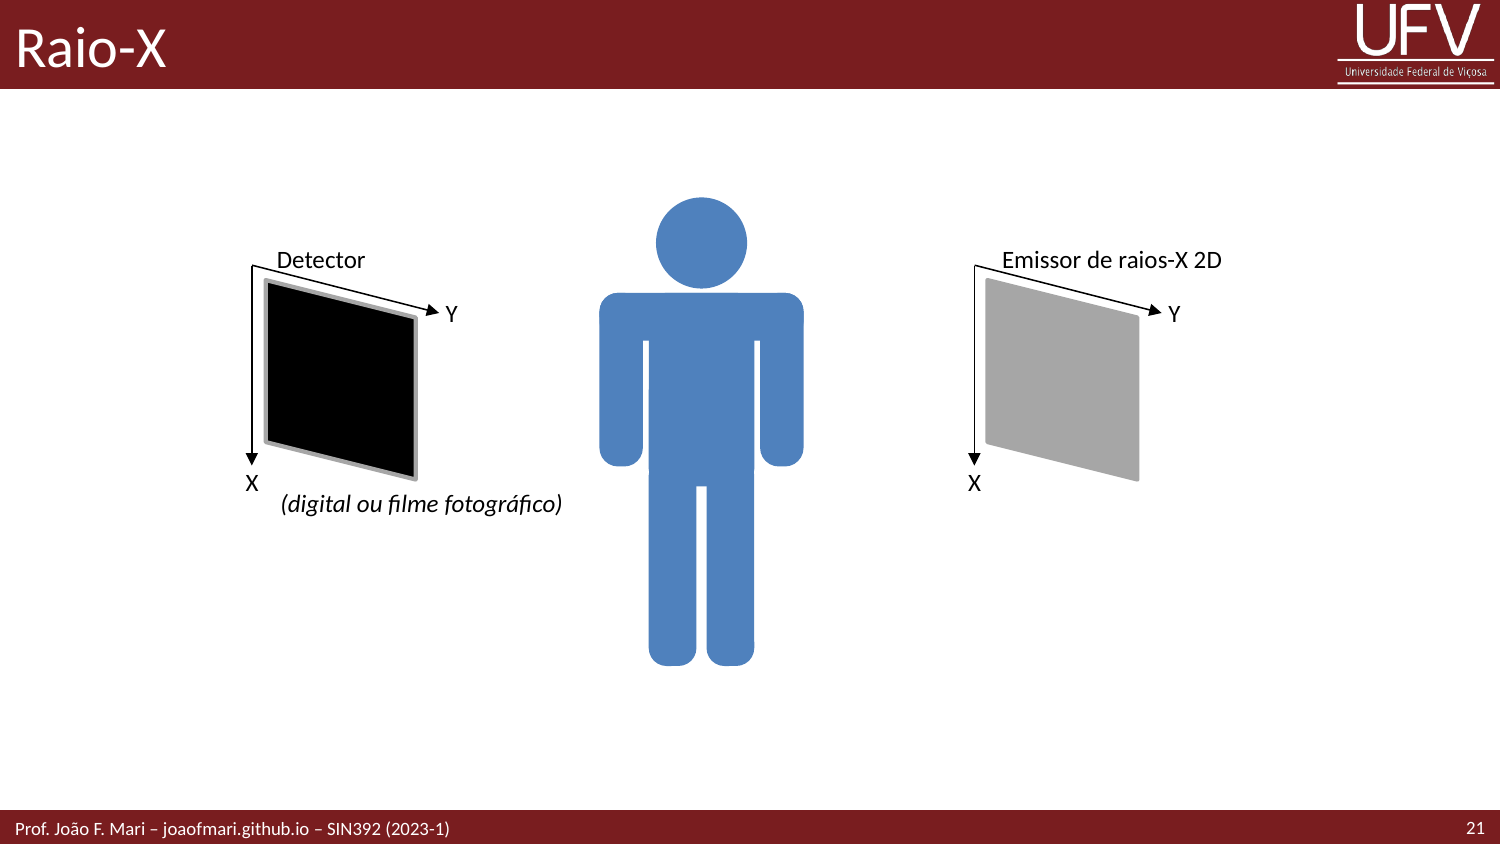

# Raio-X

Detector
Emissor de raios-X 2D
Y
X
Y
X

(digital ou filme fotográfico)
21
Prof. João F. Mari – joaofmari.github.io – SIN392 (2023-1)